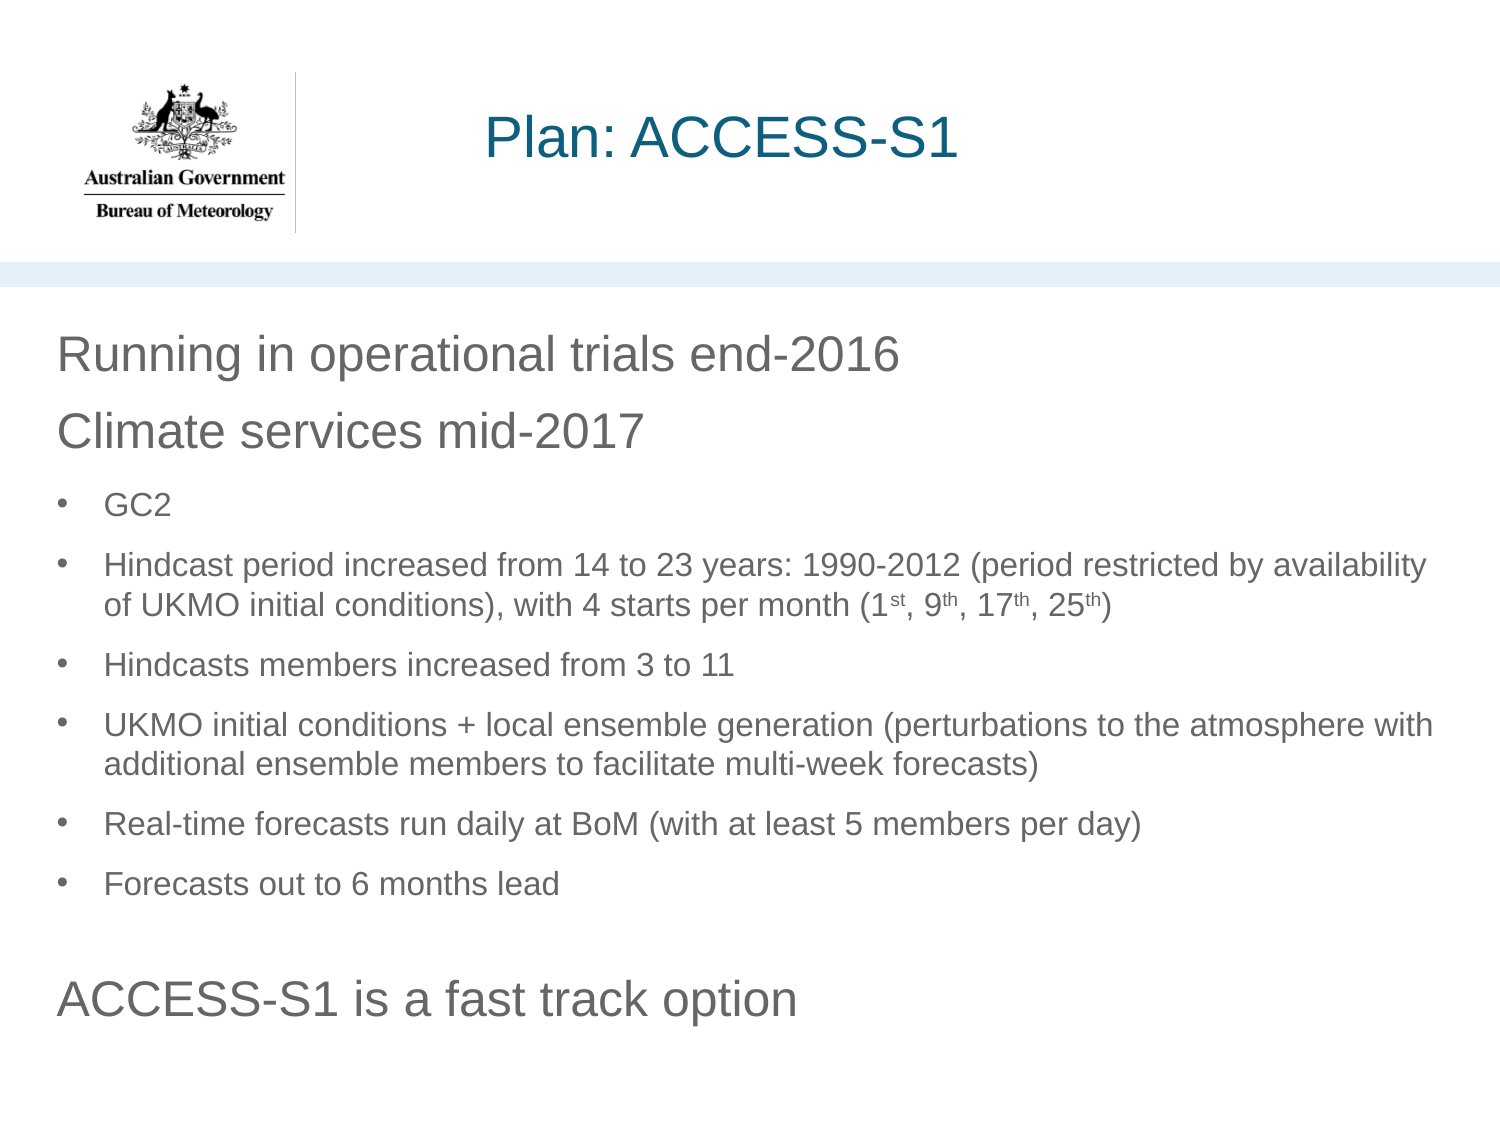

# Plan: ACCESS-S1
Running in operational trials end-2016
Climate services mid-2017
GC2
Hindcast period increased from 14 to 23 years: 1990-2012 (period restricted by availability of UKMO initial conditions), with 4 starts per month (1st, 9th, 17th, 25th)
Hindcasts members increased from 3 to 11
UKMO initial conditions + local ensemble generation (perturbations to the atmosphere with additional ensemble members to facilitate multi-week forecasts)
Real-time forecasts run daily at BoM (with at least 5 members per day)
Forecasts out to 6 months lead

ACCESS-S1 is a fast track option